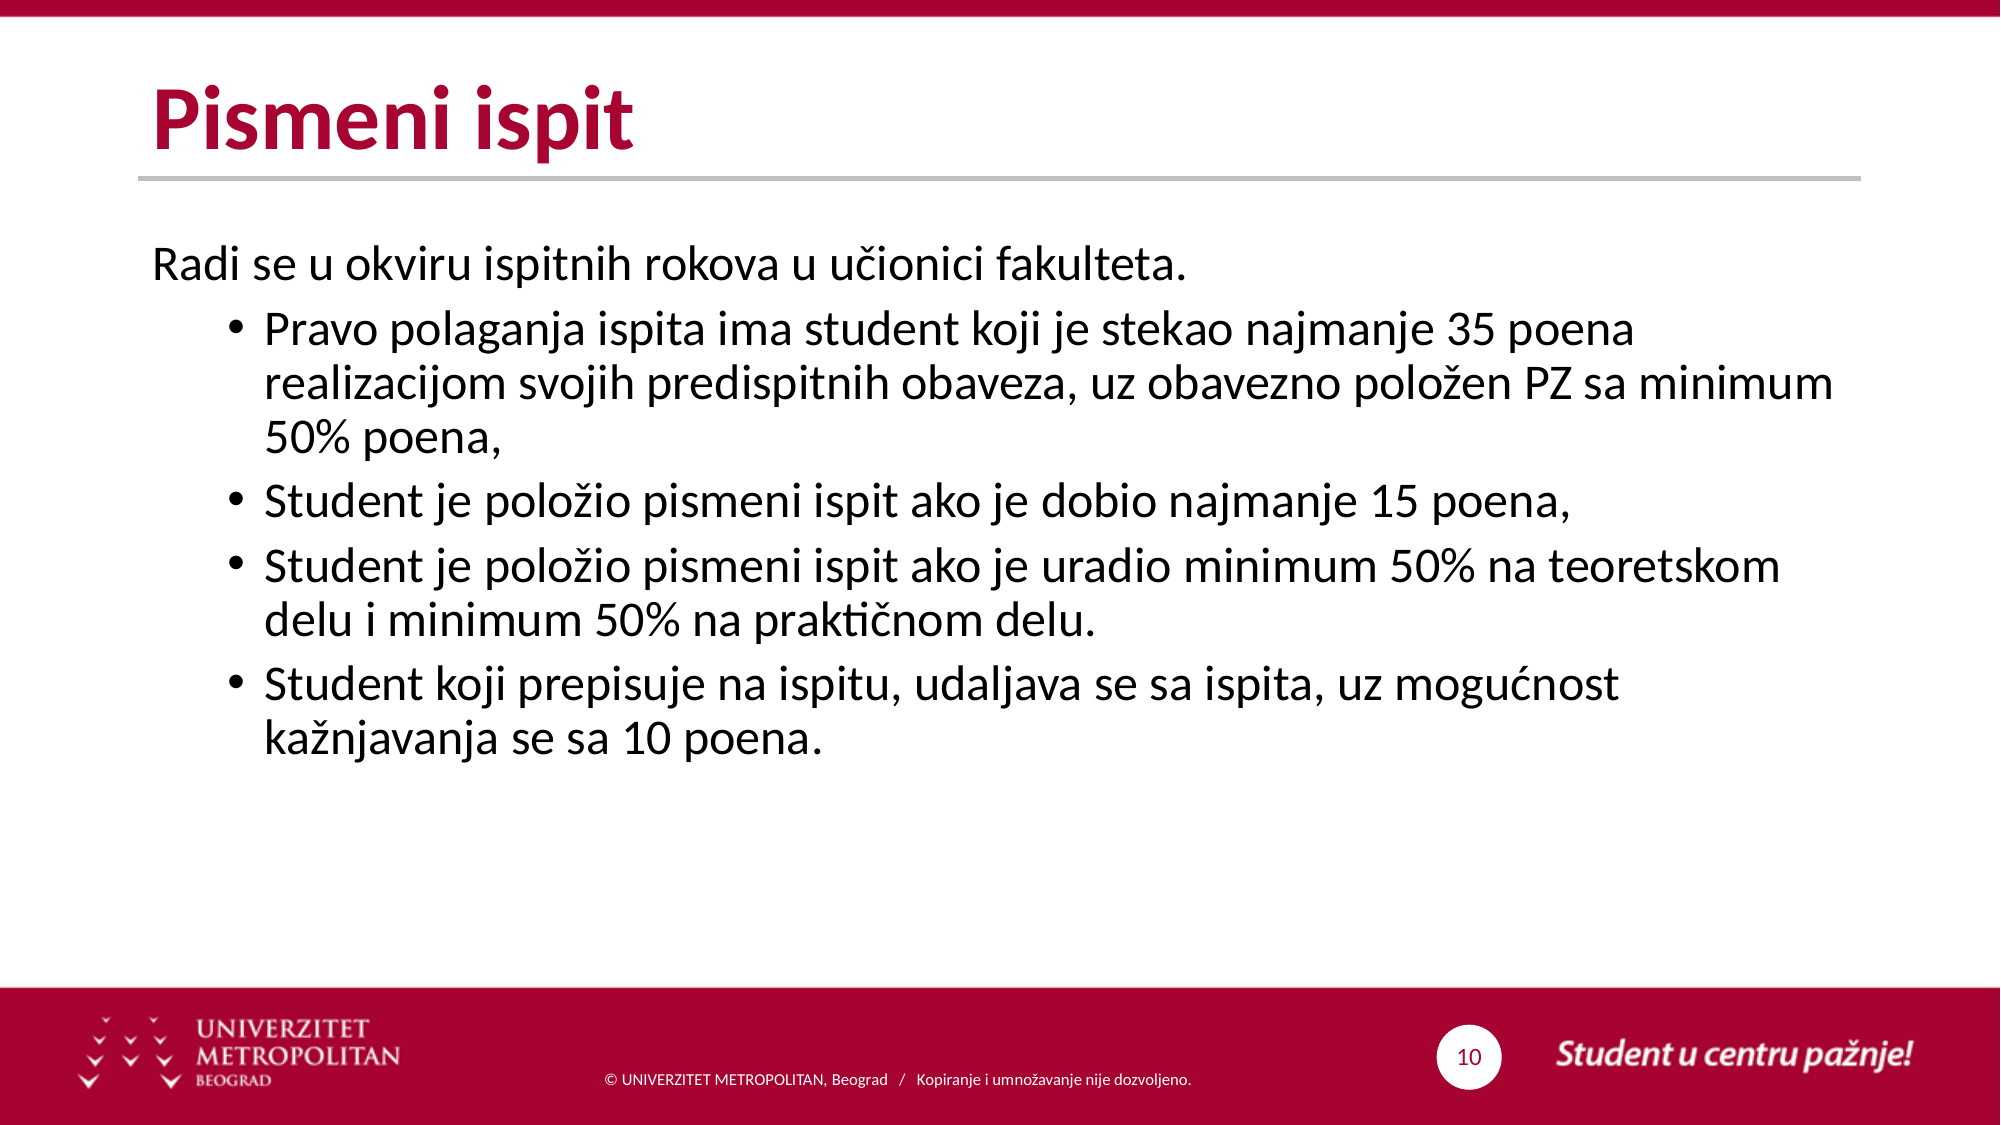

# Pismeni ispit
Radi se u okviru ispitnih rokova u učionici fakulteta.
Pravo polaganja ispita ima student koji je stekao najmanje 35 poena realizacijom svojih predispitnih obaveza, uz obavezno položen PZ sa minimum 50% poena,
Student je položio pismeni ispit ako je dobio najmanje 15 poena,
Student je položio pismeni ispit ako je uradio minimum 50% na teoretskom delu i minimum 50% na praktičnom delu.
Student koji prepisuje na ispitu, udaljava se sa ispita, uz mogućnost kažnjavanja se sa 10 poena.